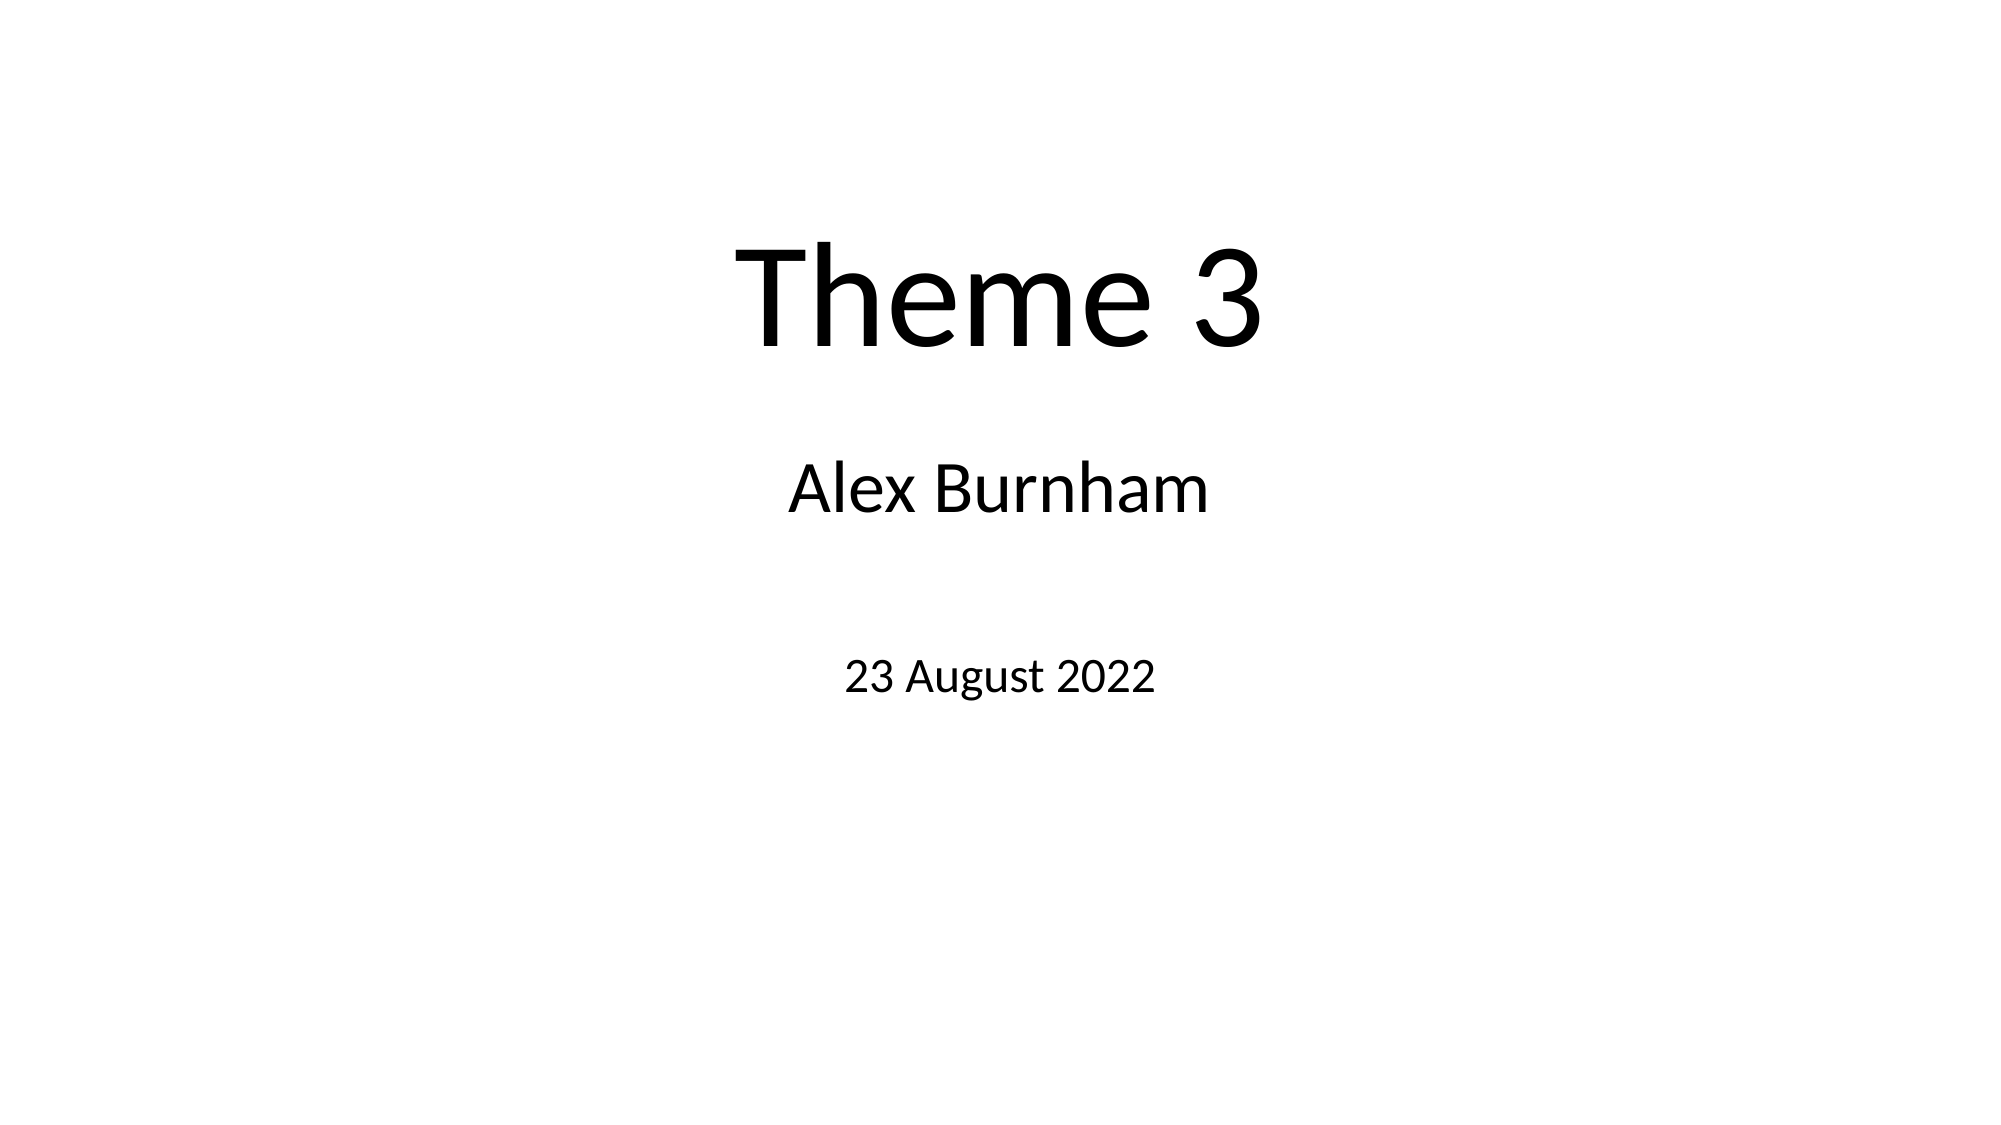

# Theme 3
Alex Burnham

23 August 2022